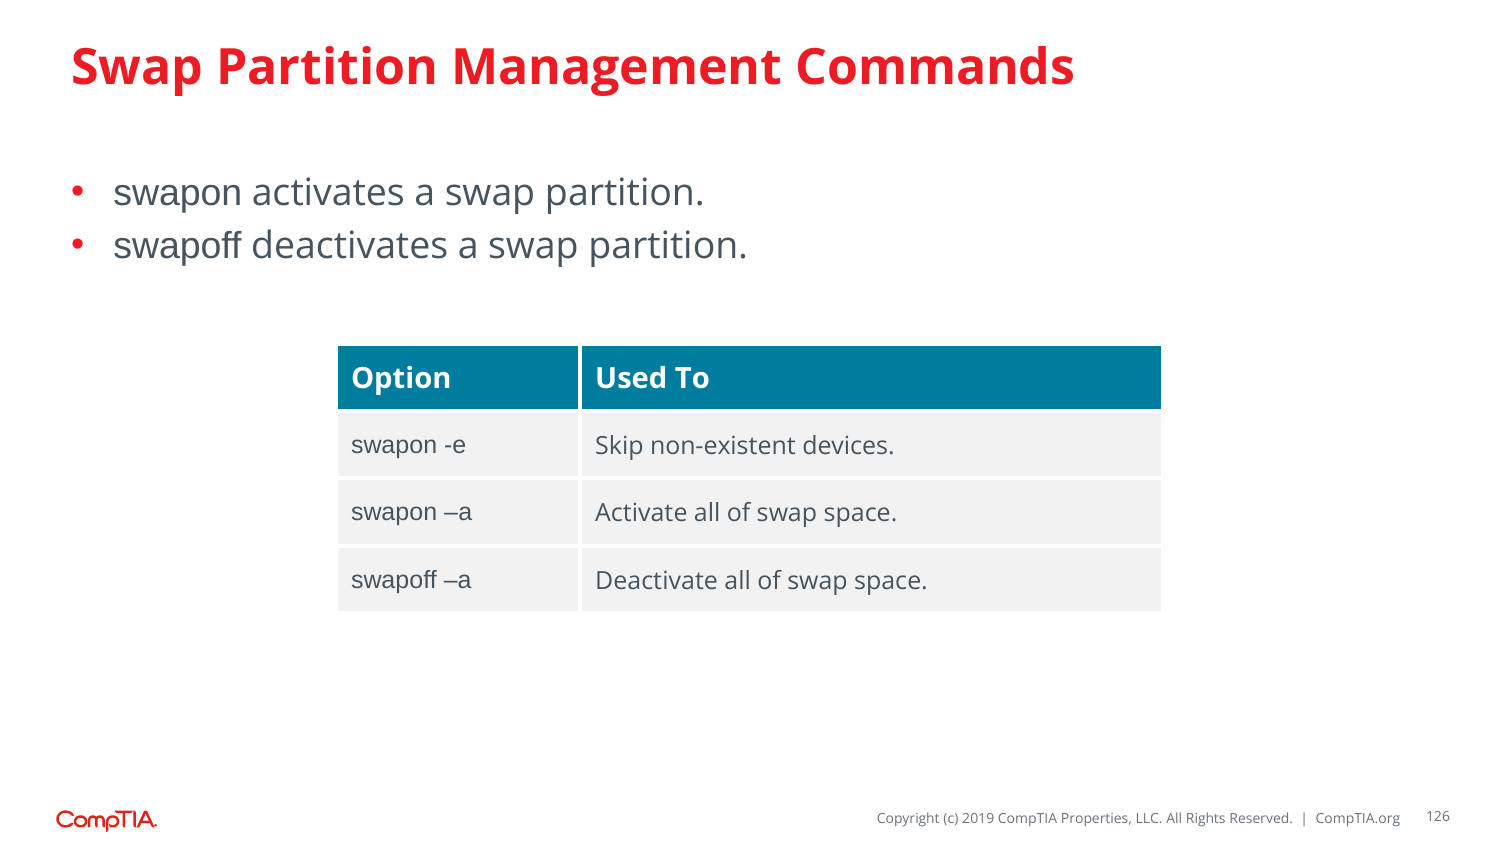

# Swap Partition Management Commands
swapon activates a swap partition.
swapoff deactivates a swap partition.
| Option | Used To |
| --- | --- |
| swapon -e | Skip non-existent devices. |
| swapon –a | Activate all of swap space. |
| swapoff –a | Deactivate all of swap space. |
126